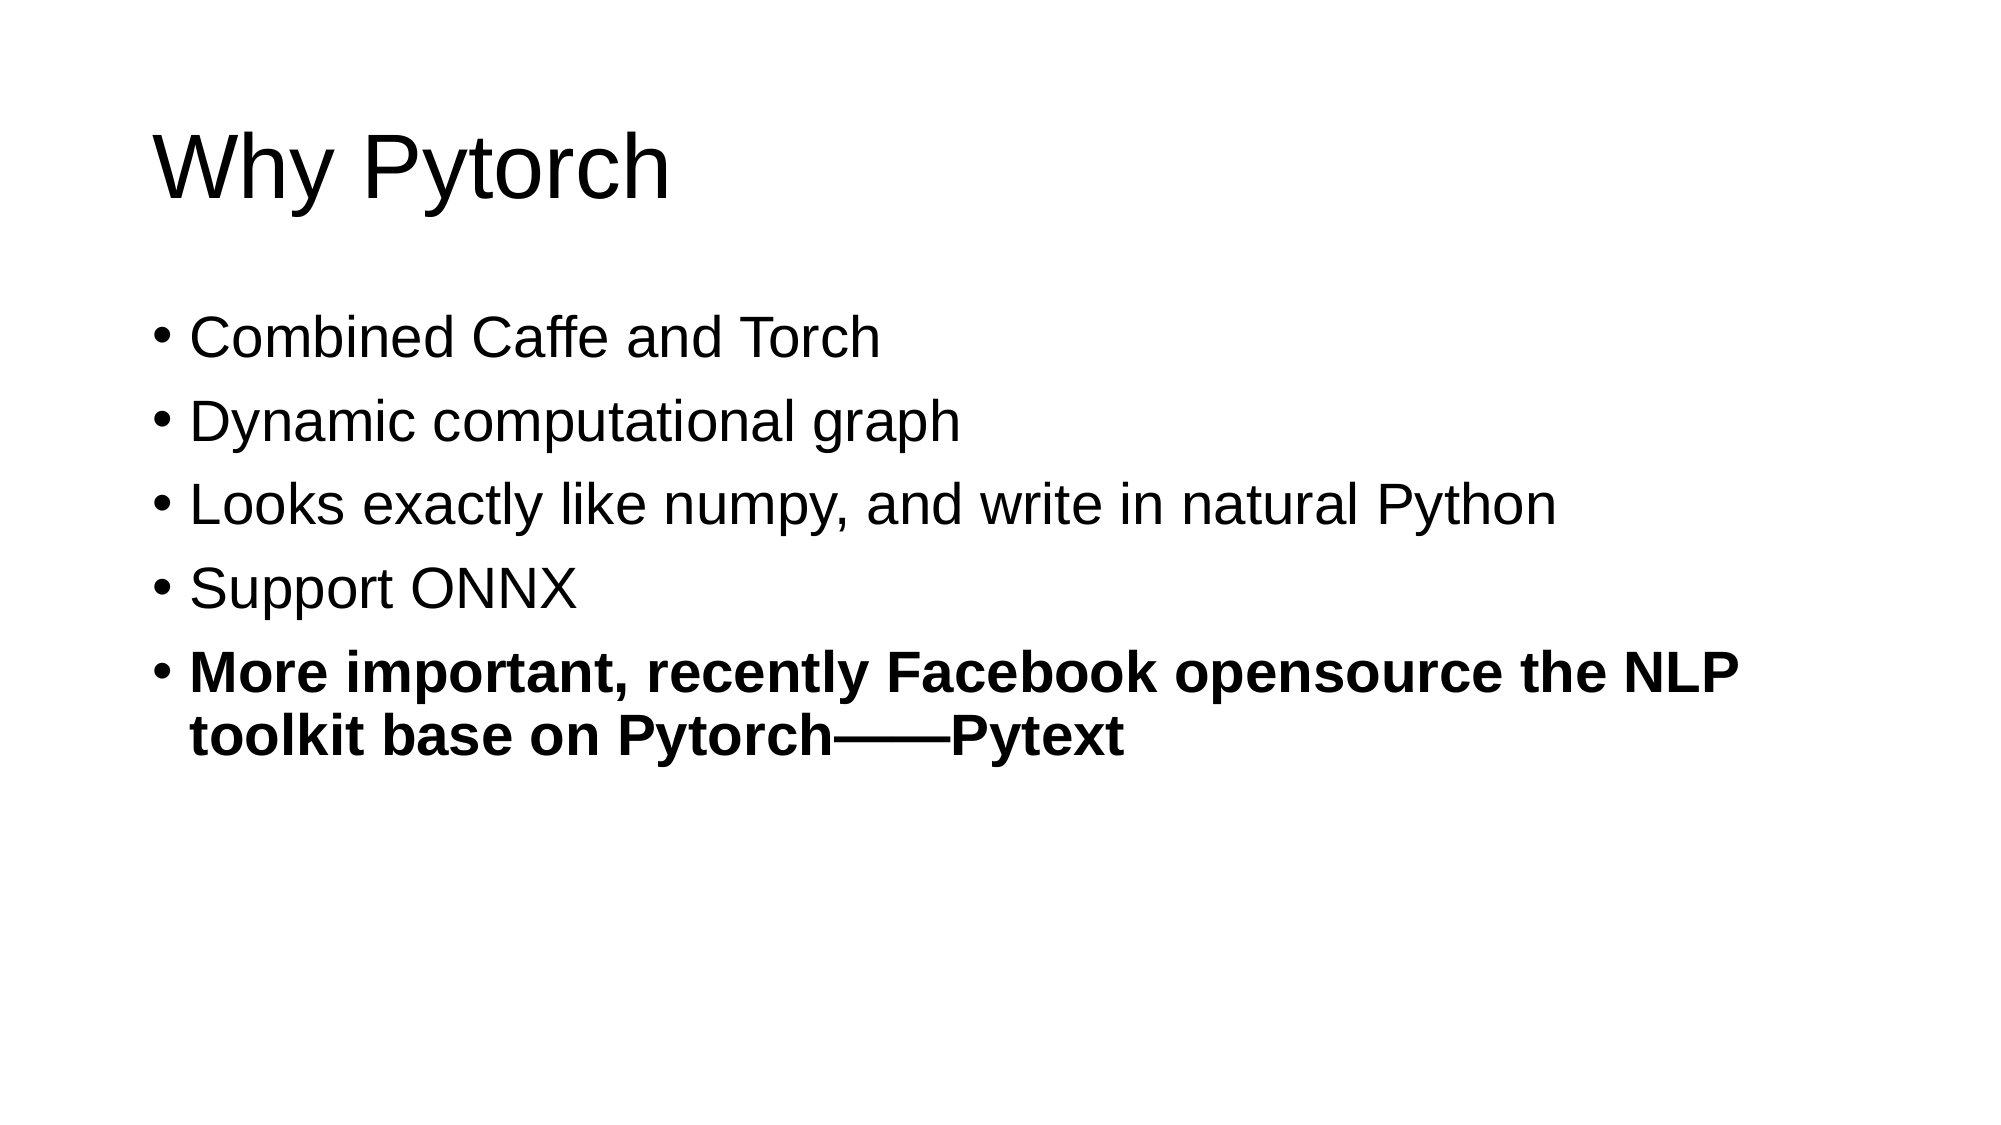

# Why Pytorch
Combined Caffe and Torch
Dynamic computational graph
Looks exactly like numpy, and write in natural Python
Support ONNX
More important, recently Facebook opensource the NLP toolkit base on Pytorch——Pytext